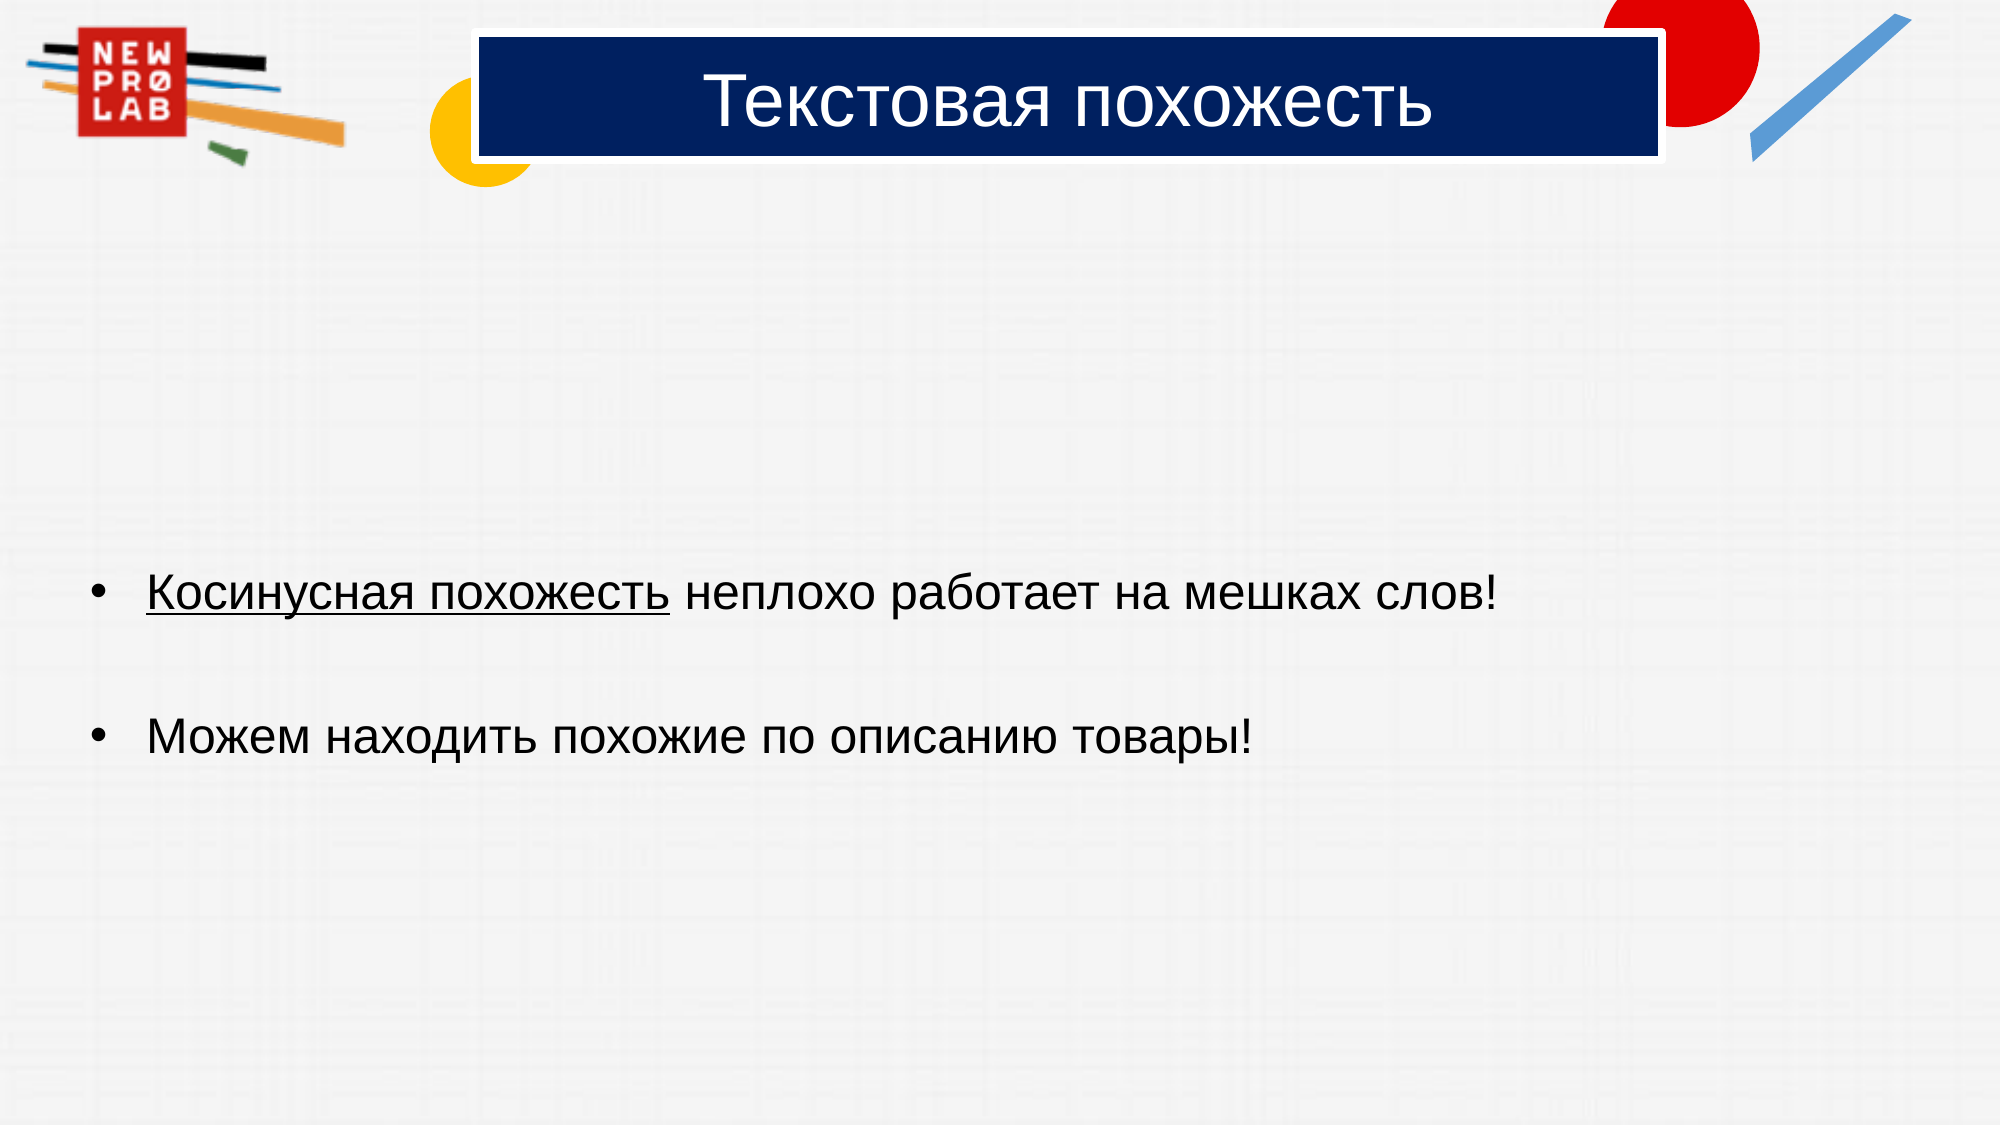

# Текстовая похожесть
Косинусная похожесть неплохо работает на мешках слов!

Можем находить похожие по описанию товары!